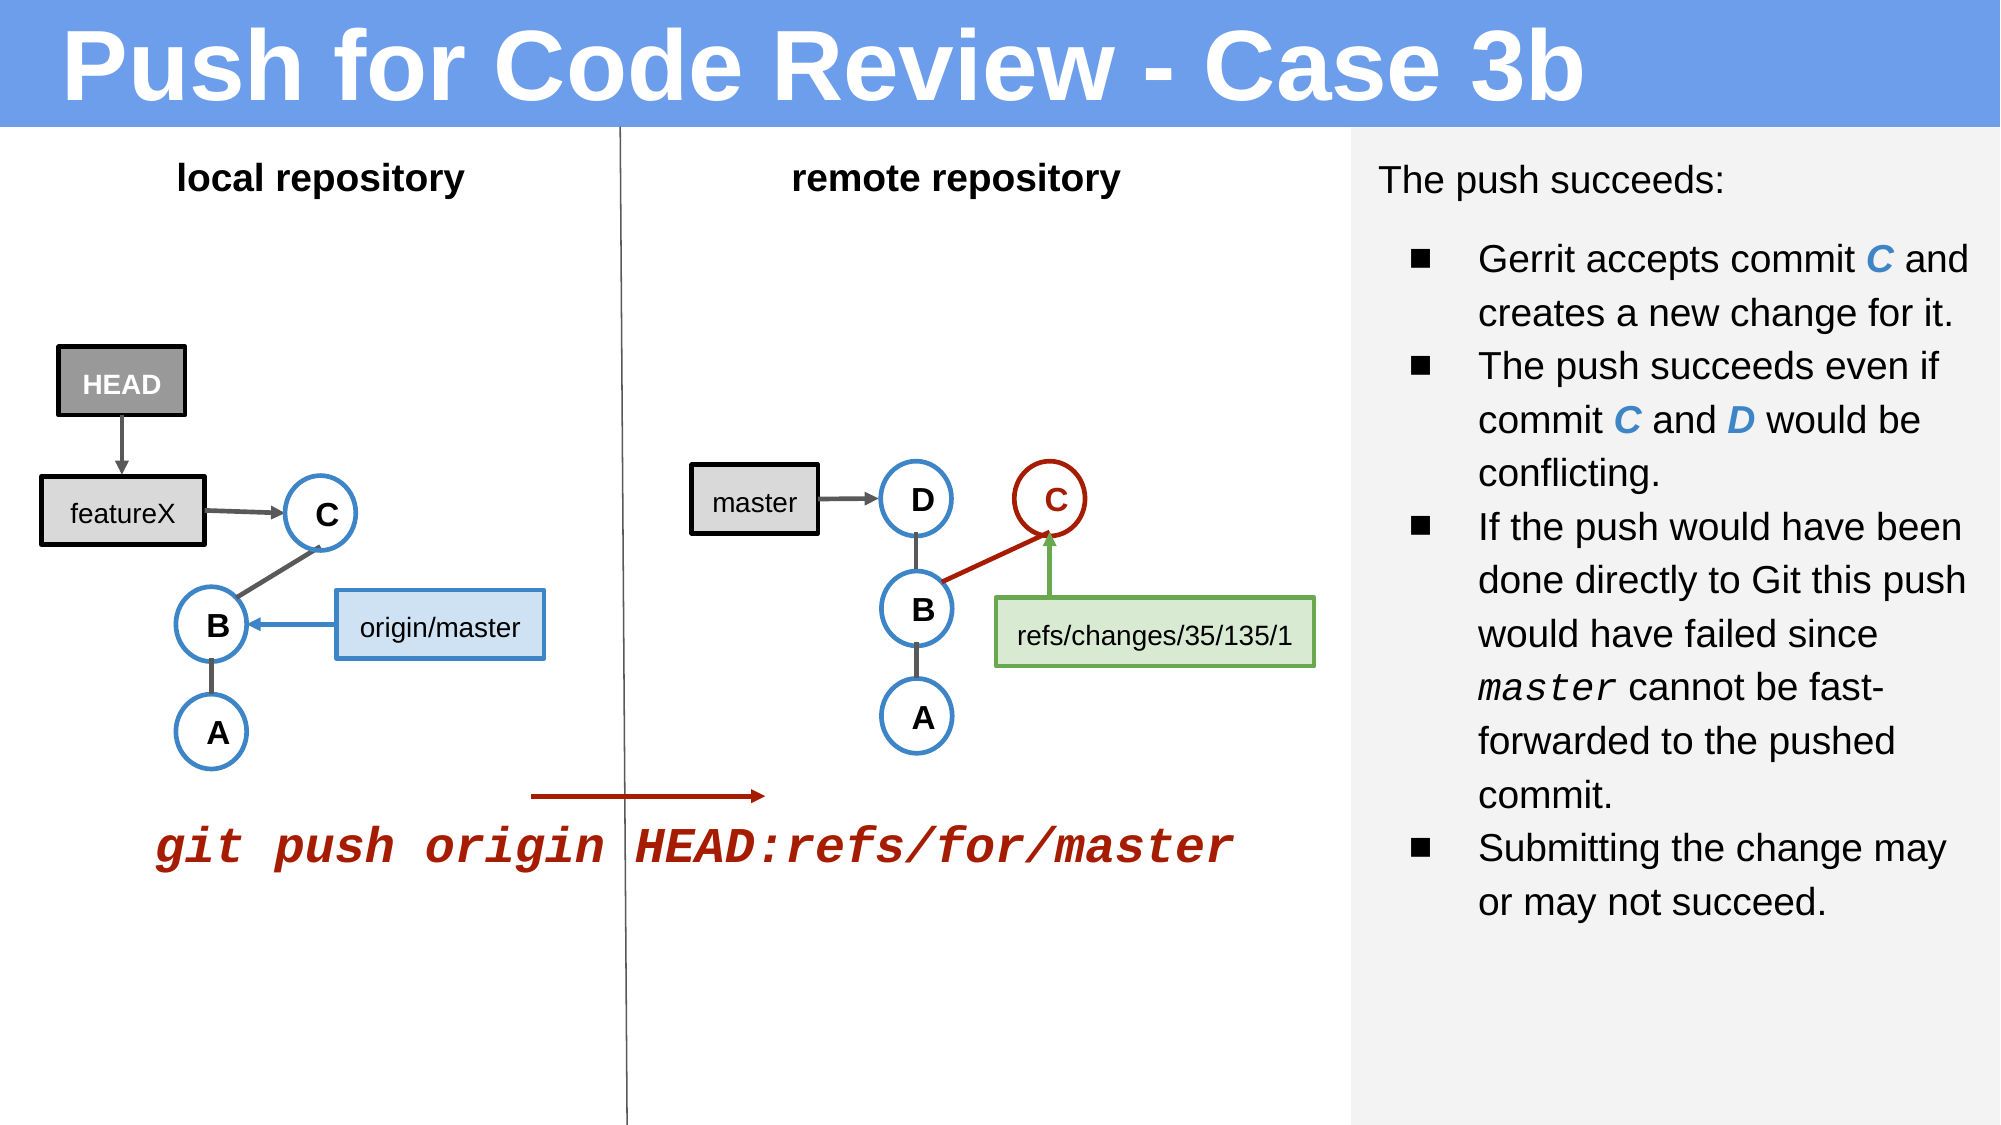

# Push for Code Review - Case 3b

The push succeeds:
Gerrit accepts commit C and creates a new change for it.
The push succeeds even if commit C and D would be conflicting.
If the push would have been done directly to Git this push would have failed since master cannot be fast-forwarded to the pushed commit.
Submitting the change may or may not succeed.
local repository
remote repository
HEAD
D
C
master
C
featureX
B
B
origin/master
refs/changes/35/135/1
A
A
git push origin HEAD:refs/for/master